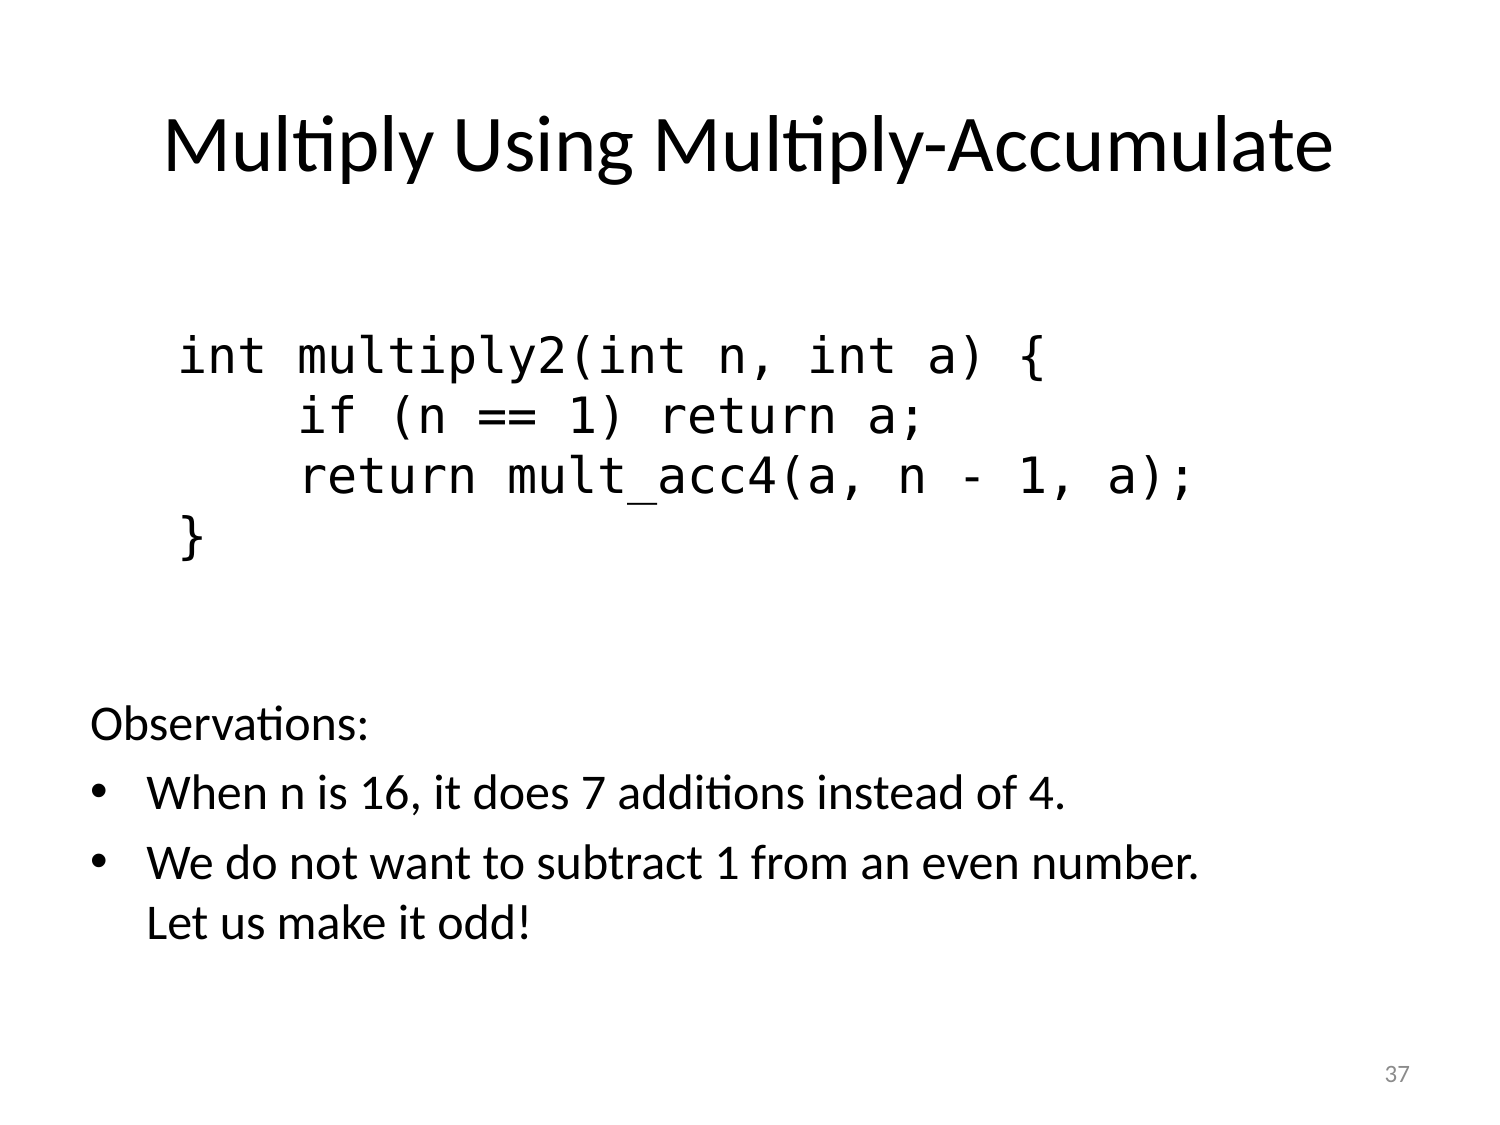

# Multiply Using Multiply-Accumulate

Observations:
When n is 16, it does 7 additions instead of 4.
We do not want to subtract 1 from an even number.
Let us make it odd!
int multiply2(int n, int a) {
    if (n == 1) return a;
    return mult_acc4(a, n - 1, a);
}
37